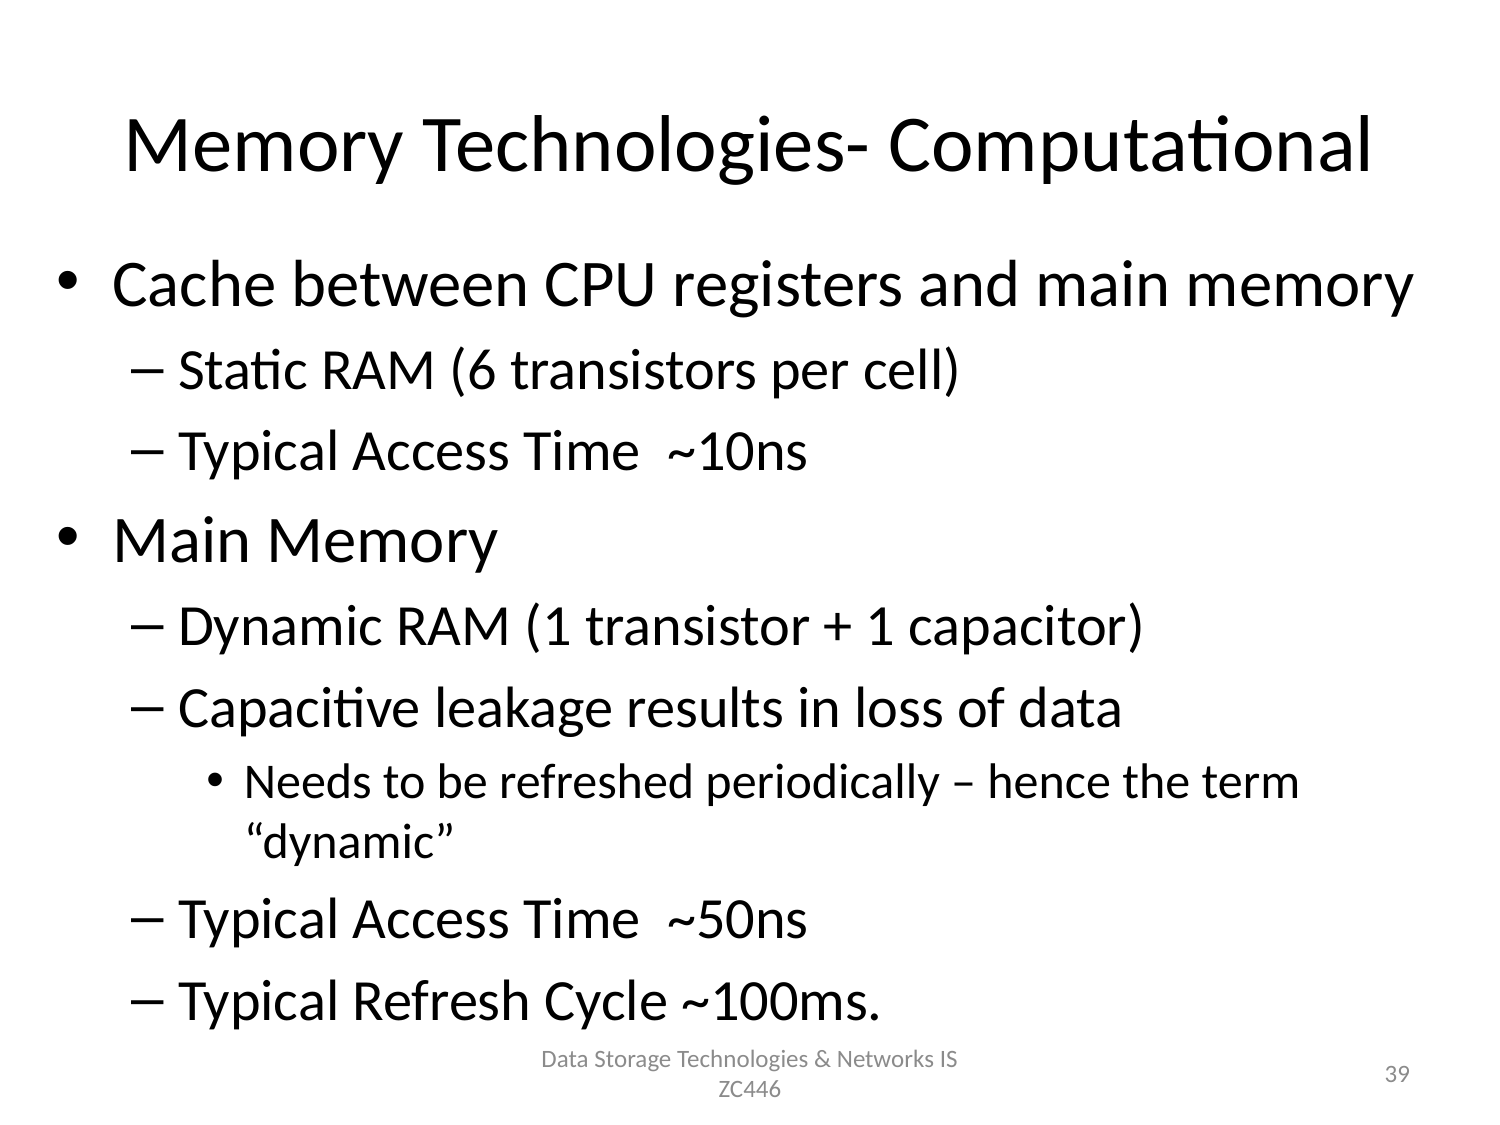

# Memory Technologies- Computational
Cache between CPU registers and main memory
Static RAM (6 transistors per cell)
Typical Access Time  ~10ns
Main Memory
Dynamic RAM (1 transistor + 1 capacitor)
Capacitive leakage results in loss of data
Needs to be refreshed periodically – hence the term “dynamic”
Typical Access Time  ~50ns
Typical Refresh Cycle ~100ms.
Data Storage Technologies & Networks IS ZC446
39